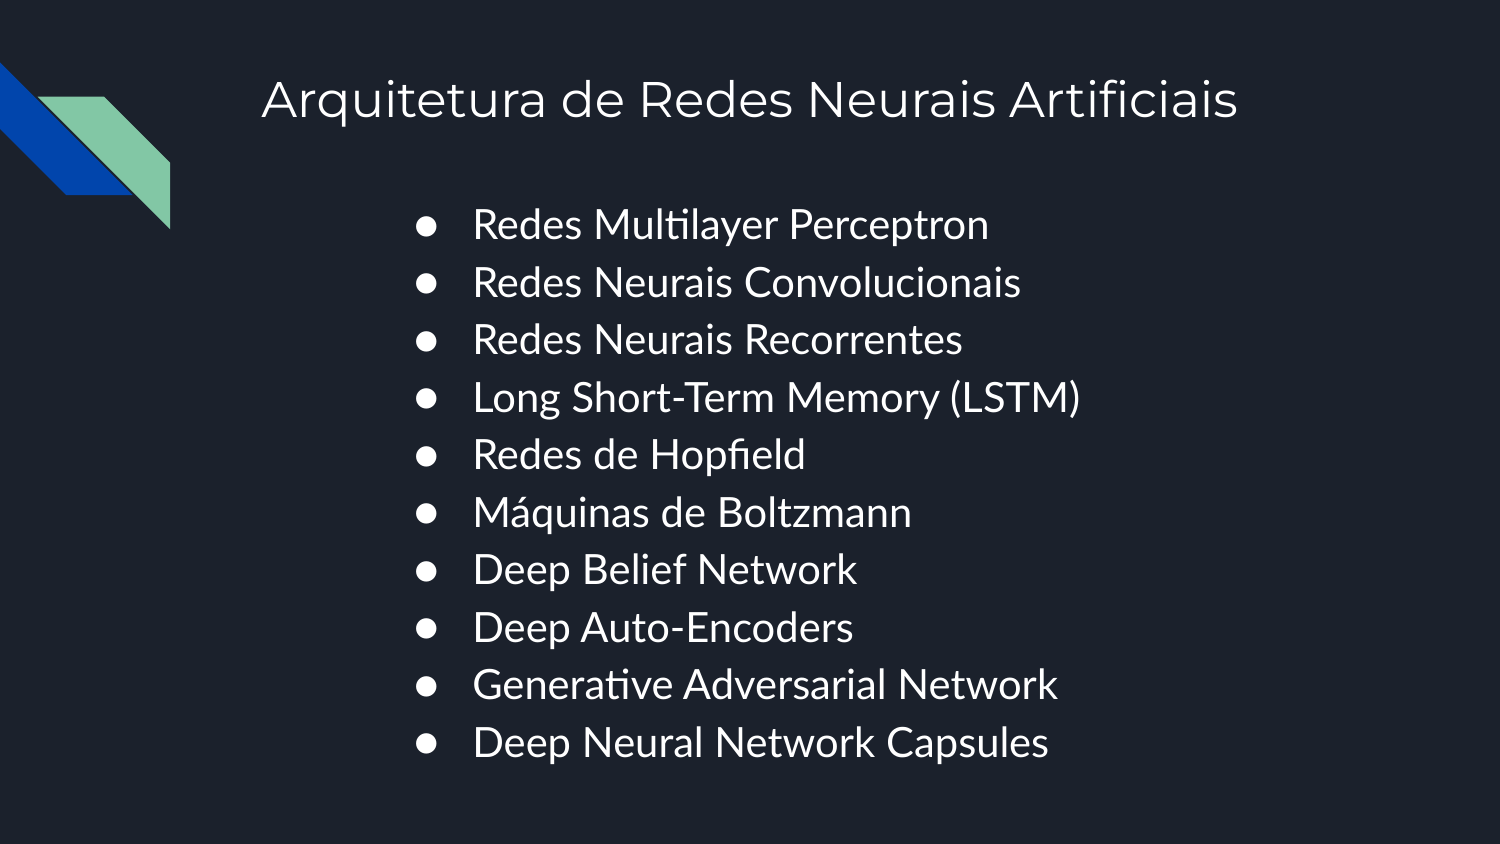

# Arquitetura de Redes Neurais Artificiais
Redes Multilayer Perceptron
Redes Neurais Convolucionais
Redes Neurais Recorrentes
Long Short-Term Memory (LSTM)
Redes de Hopfield
Máquinas de Boltzmann
Deep Belief Network
Deep Auto-Encoders
Generative Adversarial Network
Deep Neural Network Capsules